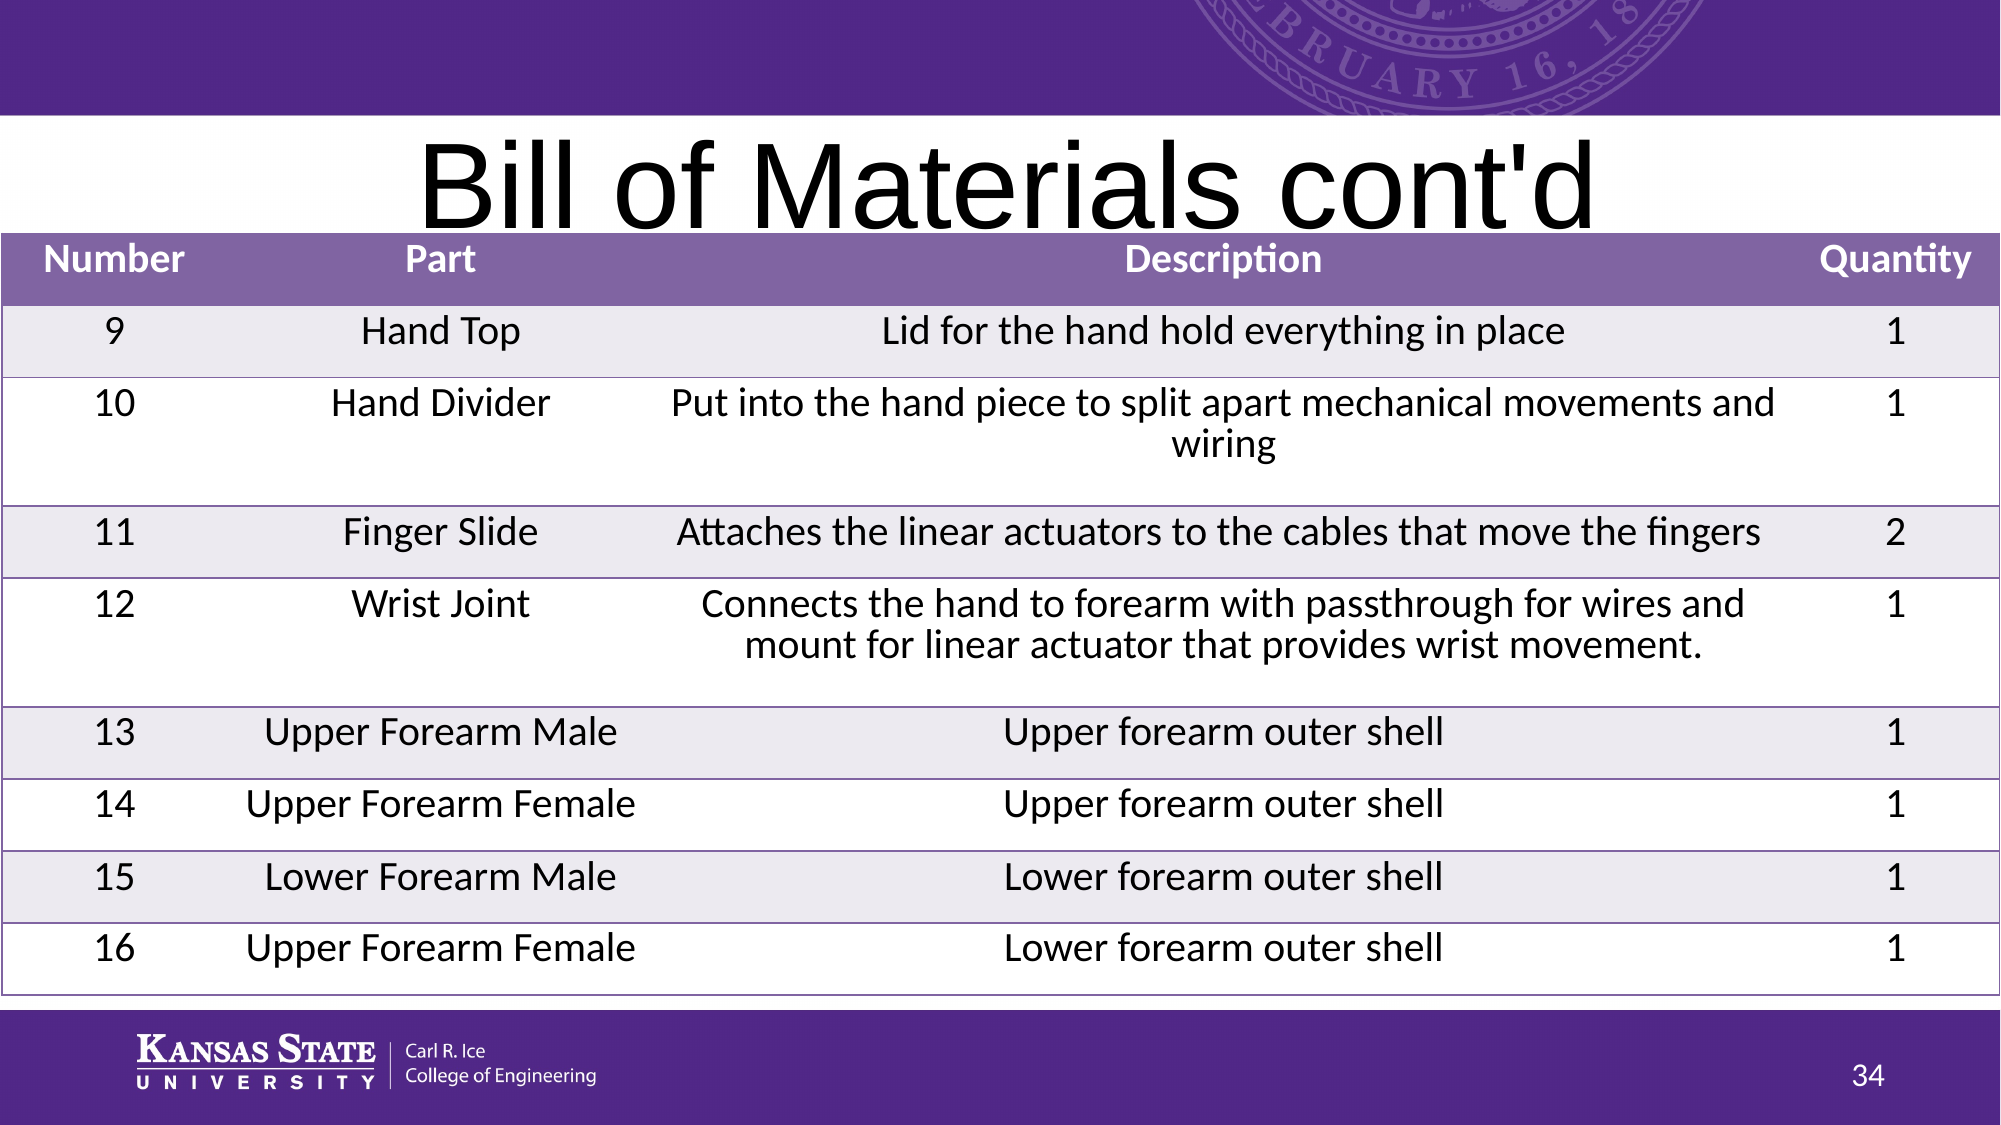

# Bill of Materials cont'd
| Number | Part | Description | Quantity |
| --- | --- | --- | --- |
| 9 | Hand Top | Lid for the hand hold everything in place | 1 |
| 10 | Hand Divider | Put into the hand piece to split apart mechanical movements and wiring | 1 |
| 11 | Finger Slide | Attaches the linear actuators to the cables that move the fingers | 2 |
| 12 | Wrist Joint | Connects the hand to forearm with passthrough for wires and mount for linear actuator that provides wrist movement. | 1 |
| 13 | Upper Forearm Male | Upper forearm outer shell | 1 |
| 14 | Upper Forearm Female | Upper forearm outer shell | 1 |
| 15 | Lower Forearm Male | Lower forearm outer shell | 1 |
| 16 | Upper Forearm Female | Lower forearm outer shell | 1 |
34